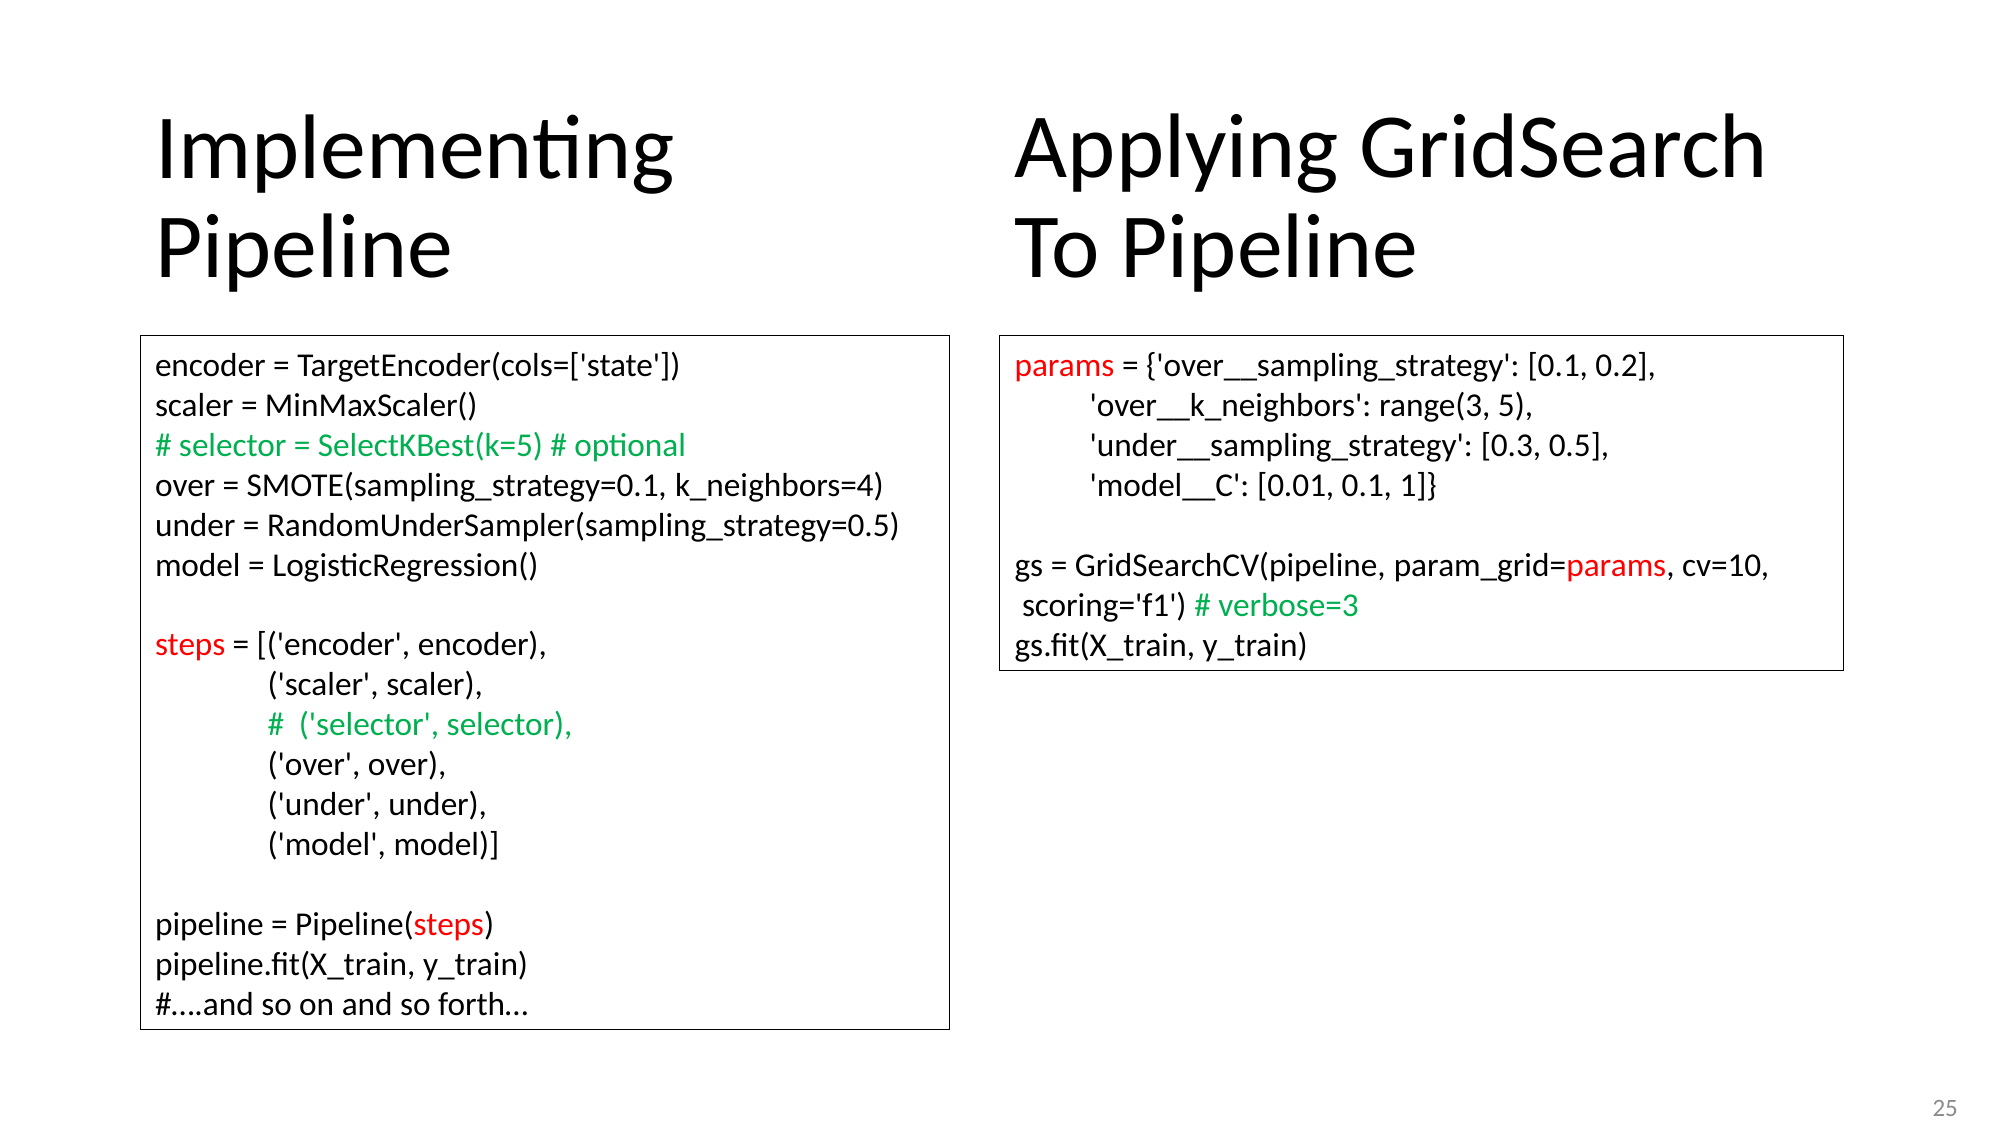

# Implementing Pipeline
Applying GridSearch
To Pipeline
encoder = TargetEncoder(cols=['state'])
scaler = MinMaxScaler()
# selector = SelectKBest(k=5) # optional
over = SMOTE(sampling_strategy=0.1, k_neighbors=4)
under = RandomUnderSampler(sampling_strategy=0.5)
model = LogisticRegression()
steps = [('encoder', encoder),
               ('scaler', scaler),
               #  ('selector', selector),
               ('over', over),
               ('under', under),
               ('model', model)]

pipeline = Pipeline(steps)
pipeline.fit(X_train, y_train)
#….and so on and so forth…
params = {'over__sampling_strategy': [0.1, 0.2],
          'over__k_neighbors': range(3, 5),
          'under__sampling_strategy': [0.3, 0.5],
          'model__C': [0.01, 0.1, 1]}
gs = GridSearchCV(pipeline, param_grid=params, cv=10,
 scoring='f1') # verbose=3
gs.fit(X_train, y_train)
25